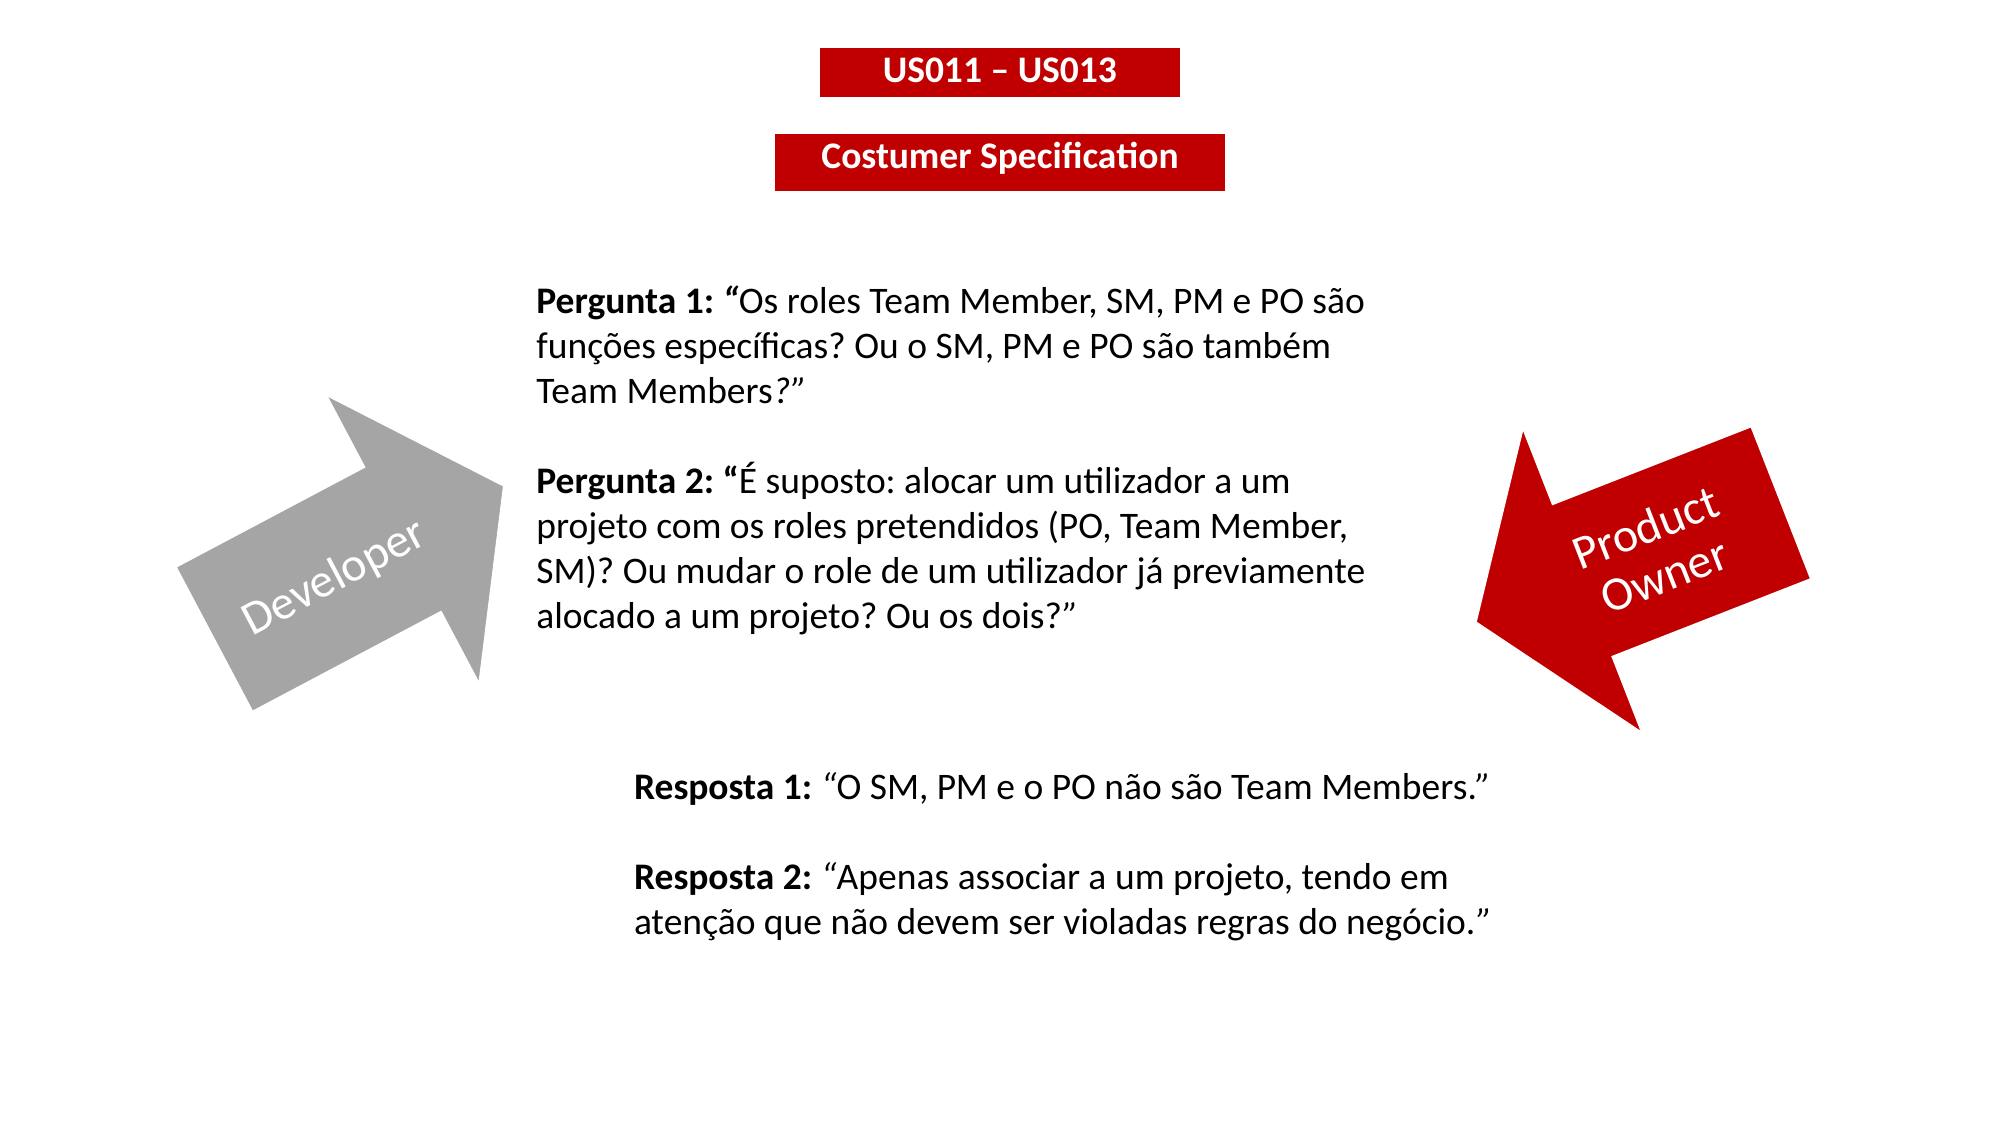

| US011 – US013 |
| --- |
| Costumer Specification |
| --- |
Pergunta 1: “Os roles Team Member, SM, PM e PO são funções específicas? Ou o SM, PM e PO são também Team Members?”

Pergunta 2: “É suposto: alocar um utilizador a um projeto com os roles pretendidos (PO, Team Member, SM)? Ou mudar o role de um utilizador já previamente alocado a um projeto? Ou os dois?”
Developer
Product Owner
Resposta 1: “O SM, PM e o PO não são Team Members.”

Resposta 2: “Apenas associar a um projeto, tendo em atenção que não devem ser violadas regras do negócio.”